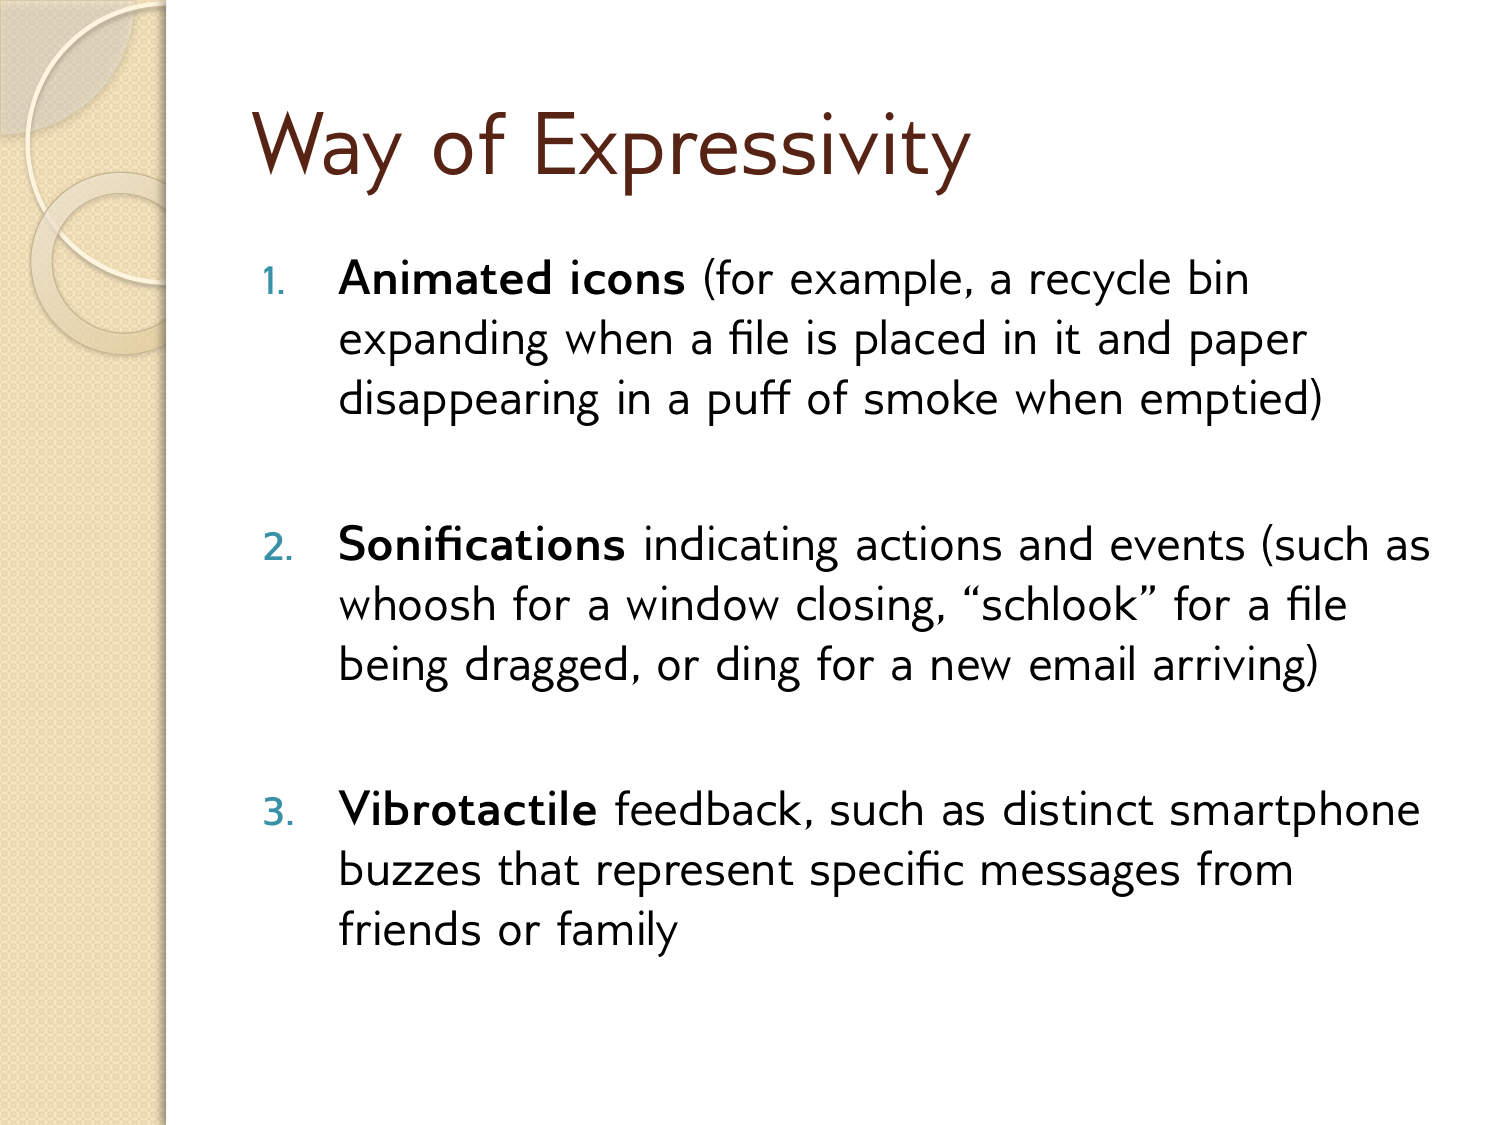

# Way of Expressivity
Animated icons (for example, a recycle bin expanding when a file is placed in it and paper disappearing in a puff of smoke when emptied)

Sonifications indicating actions and events (such as whoosh for a window closing, “schlook” for a file being dragged, or ding for a new email arriving)

Vibrotactile feedback, such as distinct smartphone buzzes that represent specific messages from friends or family